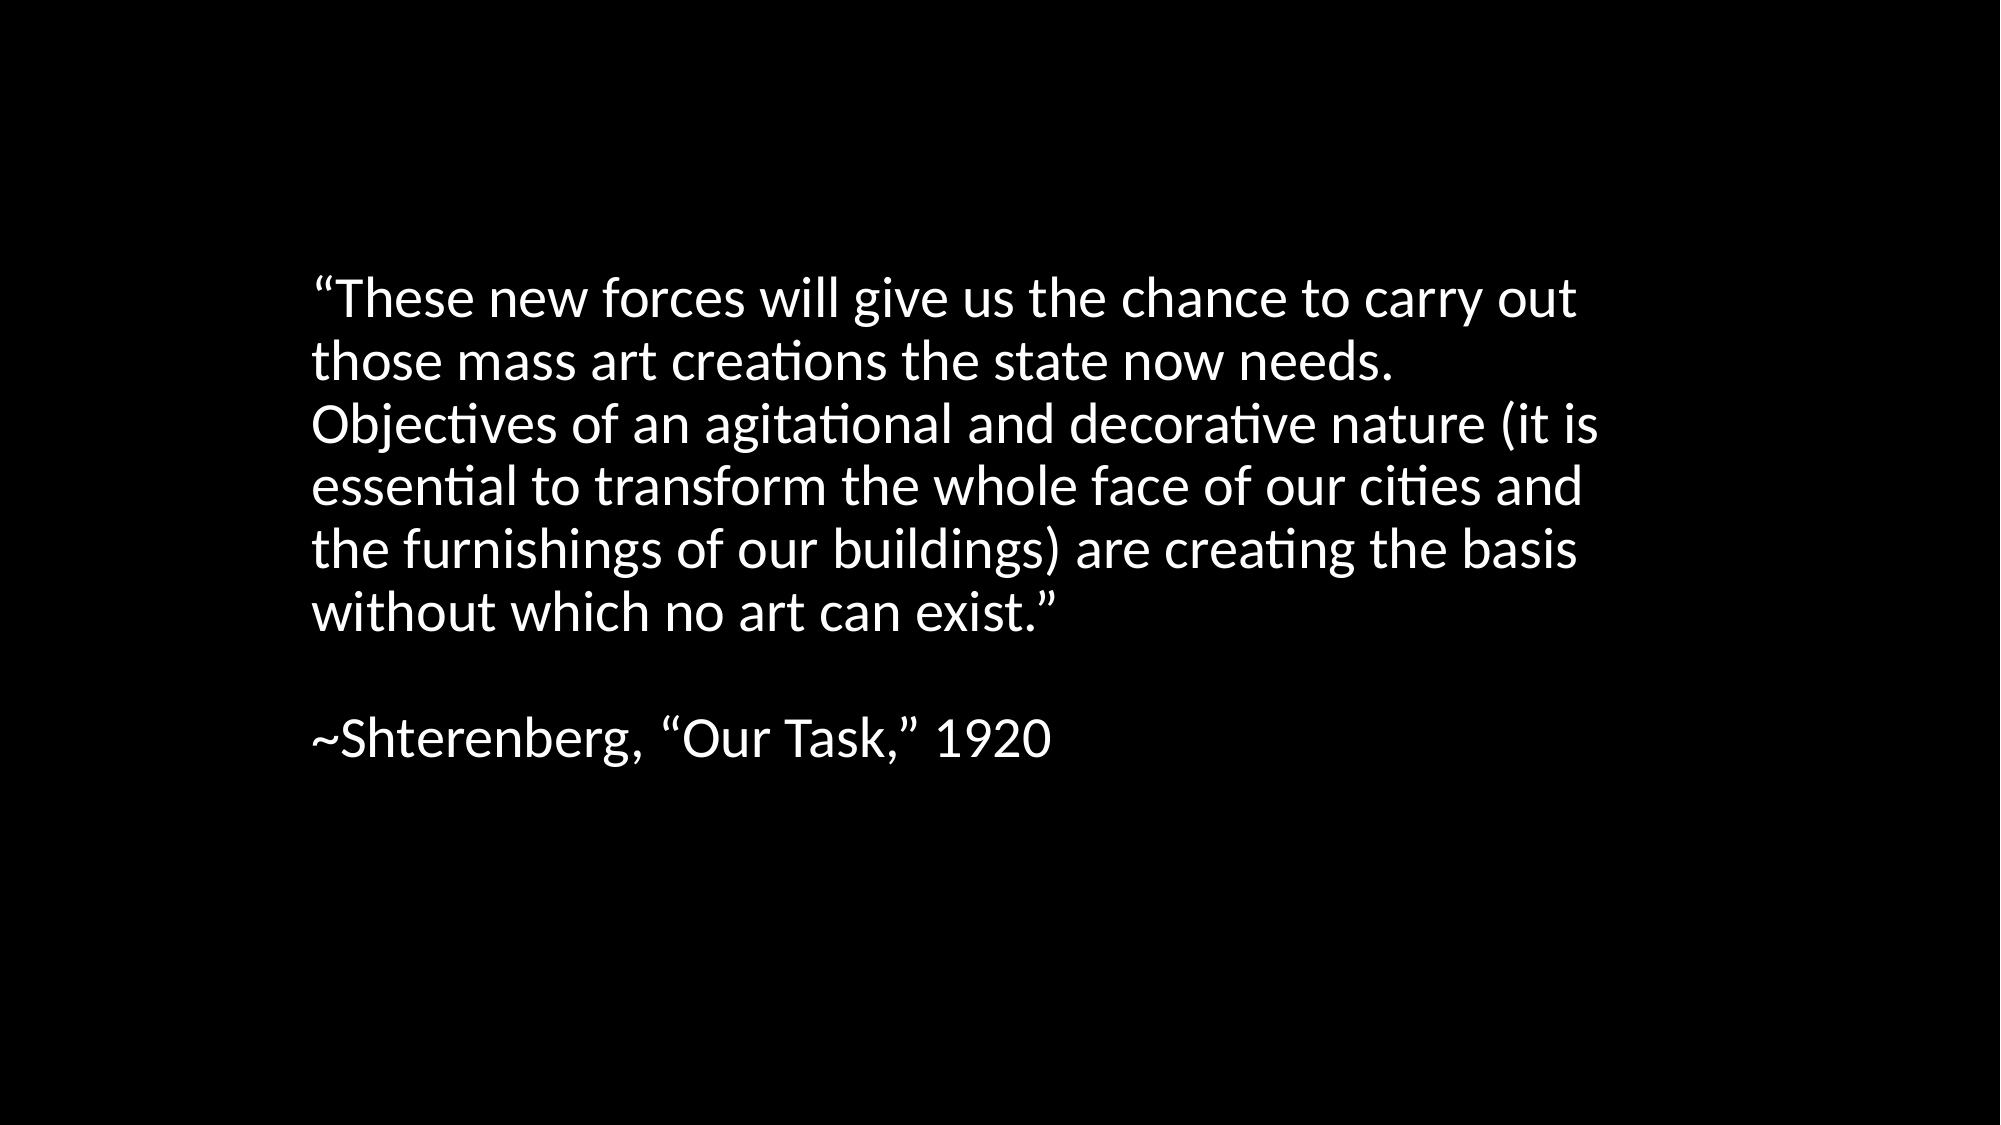

# “These new forces will give us the chance to carry out those mass art creations the state now needs. Objectives of an agitational and decorative nature (it is essential to transform the whole face of our cities and the furnishings of our buildings) are creating the basis without which no art can exist.” ~Shterenberg, “Our Task,” 1920